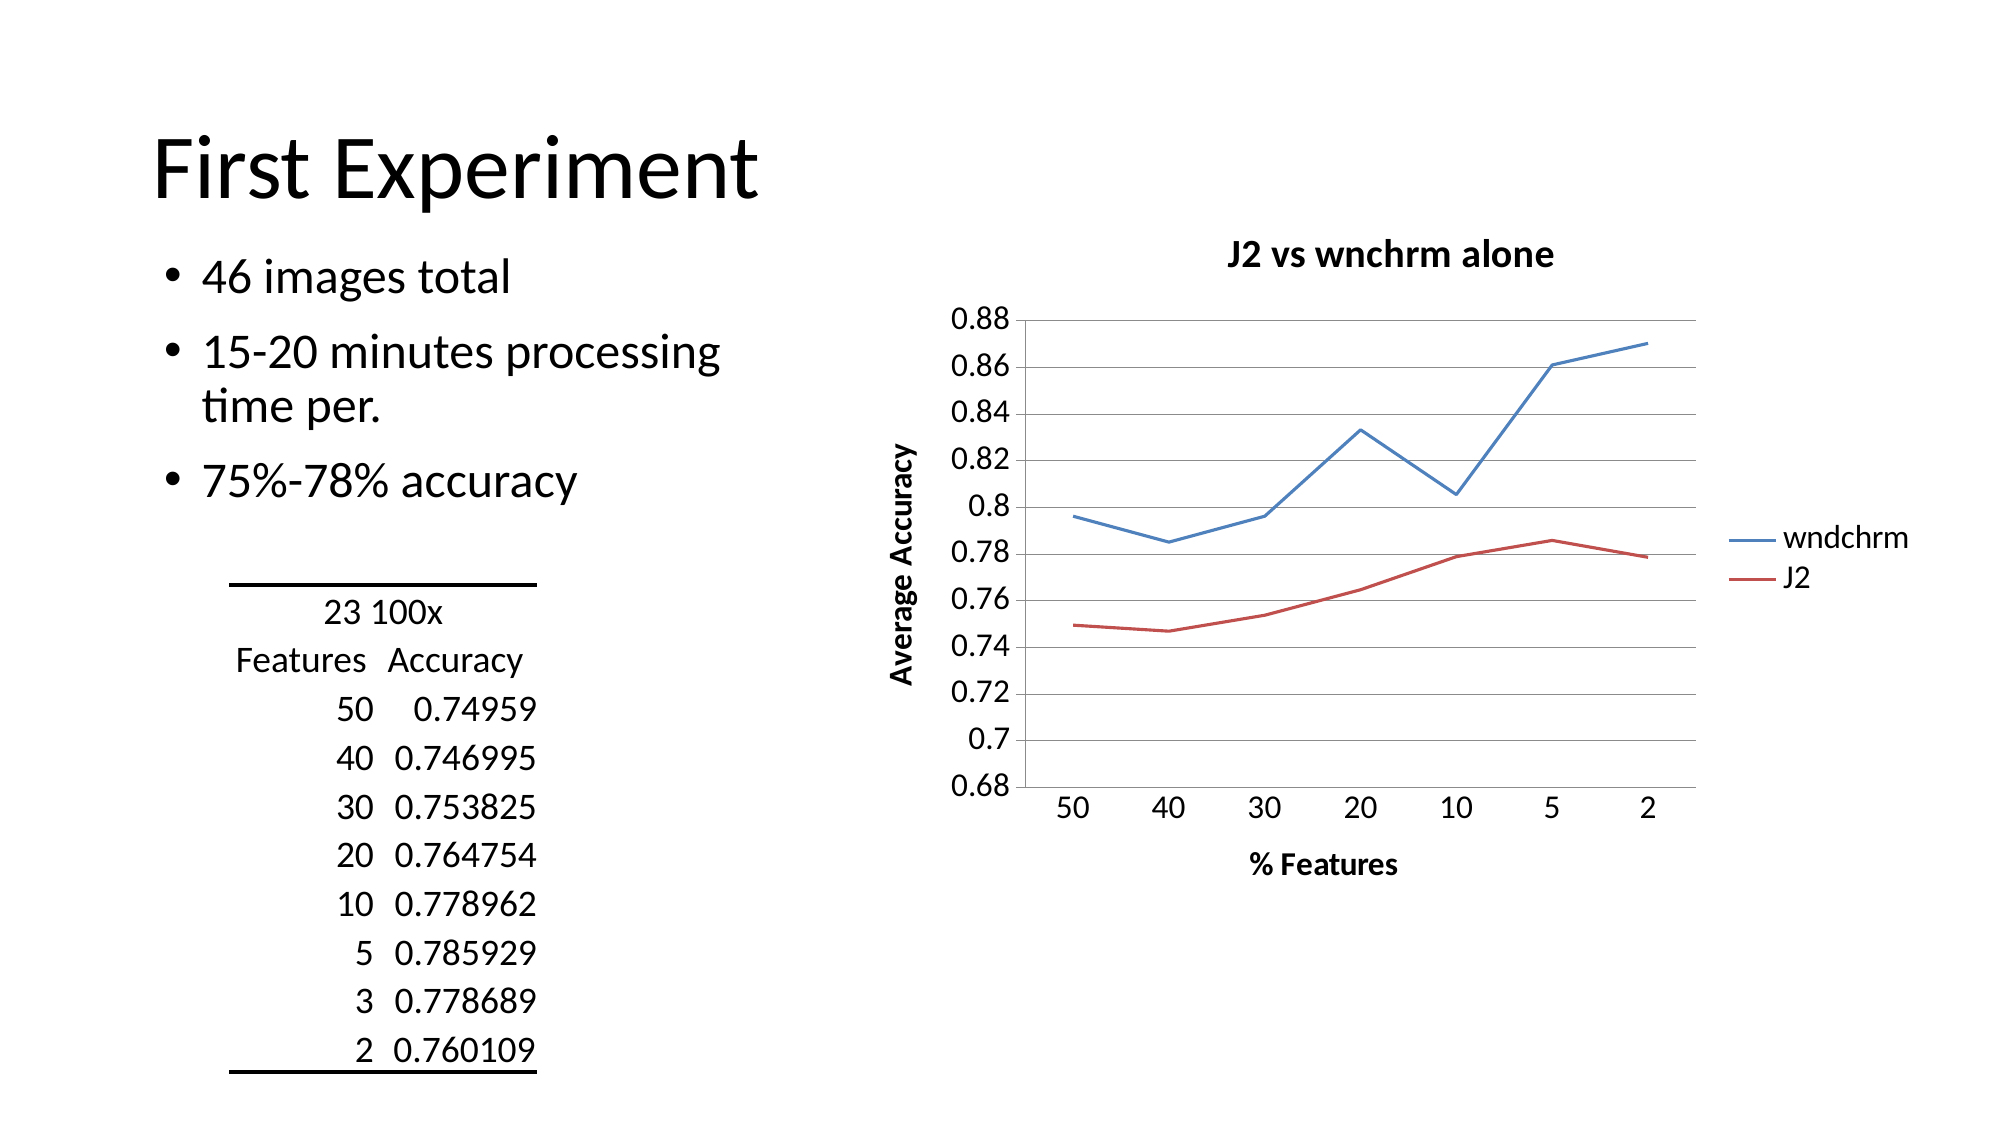

# First Experiment

### Chart: J2 vs wnchrm alone

| Category |  |  |
|---|---|---|
| 50 | 0.796296 | 0.74959 |
| 40 | 0.785185 | 0.746995 |
| 30 | 0.796296 | 0.753825 |
| 20 | 0.833333 | 0.764754 |
| 10 | 0.805556 | 0.778962 |
| 5 | 0.861111 | 0.785929 |
| 2 | 0.87037 | 0.778689 |
46 images total
15-20 minutes processing time per.
75%-78% accuracy

| 23 100x |  |
| --- | --- |
| Features | Accuracy |
| 50 | 0.74959 |
| 40 | 0.746995 |
| 30 | 0.753825 |
| 20 | 0.764754 |
| 10 | 0.778962 |
| 5 | 0.785929 |
| 3 | 0.778689 |
| 2 | 0.760109 |